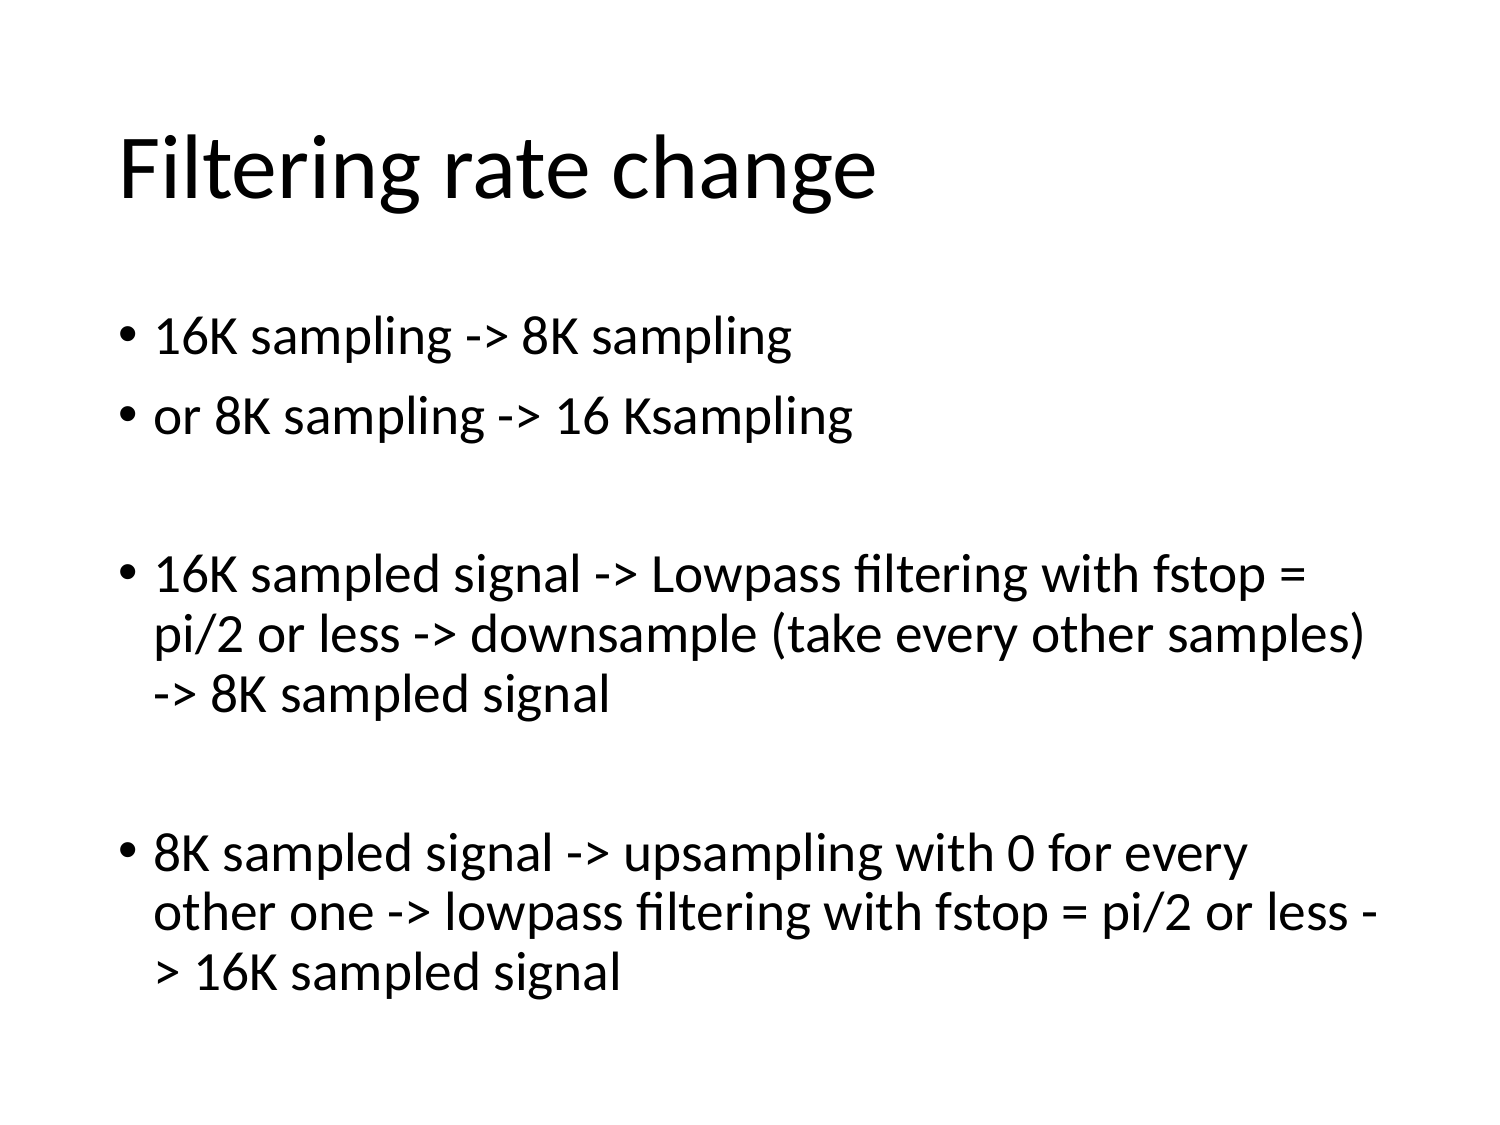

# Filtering rate change
16K sampling -> 8K sampling
or 8K sampling -> 16 Ksampling

16K sampled signal -> Lowpass filtering with fstop = pi/2 or less -> downsample (take every other samples) -> 8K sampled signal

8K sampled signal -> upsampling with 0 for every other one -> lowpass filtering with fstop = pi/2 or less -> 16K sampled signal